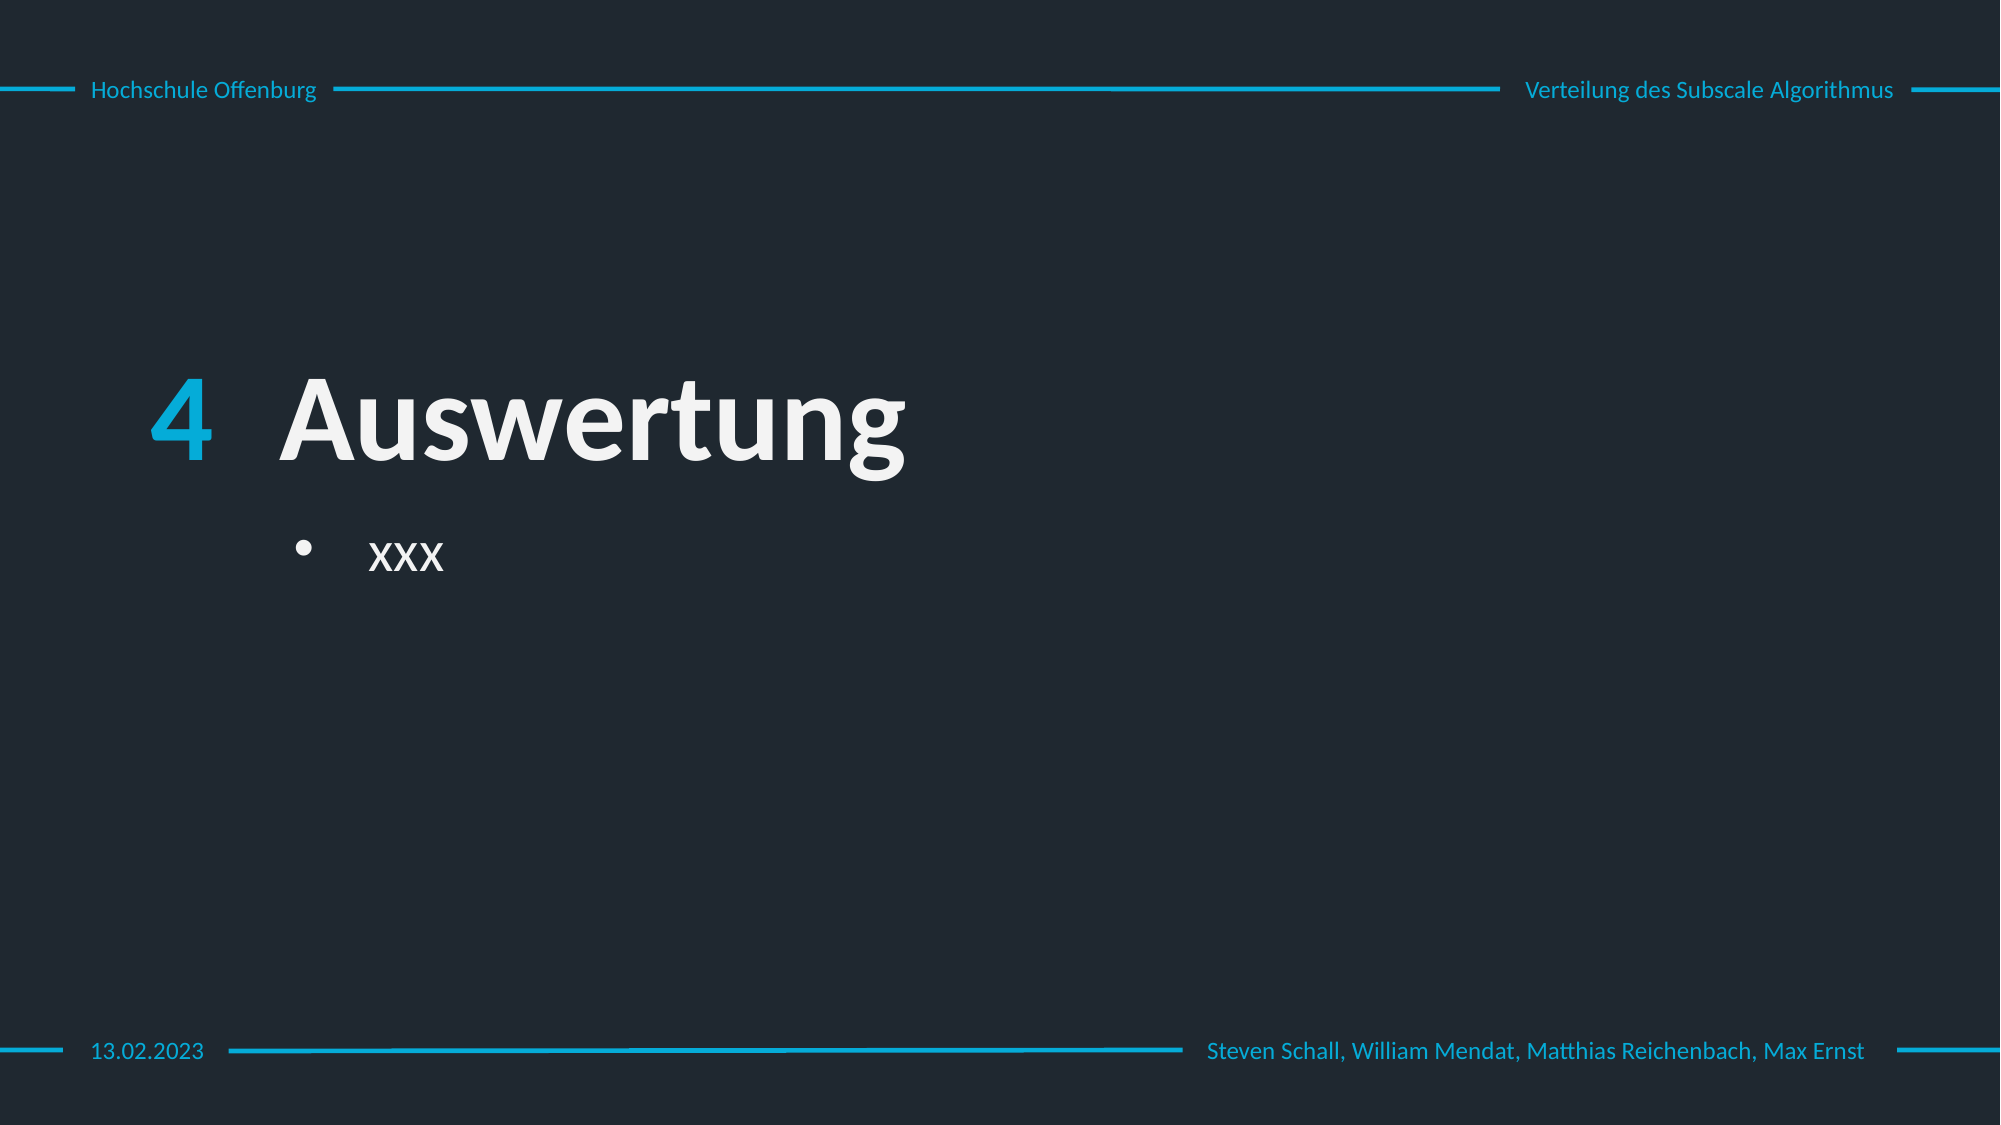

Hochschule Offenburg
Verteilung des Subscale Algorithmus

4
Auswertung
xxx
13.02.2023
Steven Schall, William Mendat, Matthias Reichenbach, Max Ernst